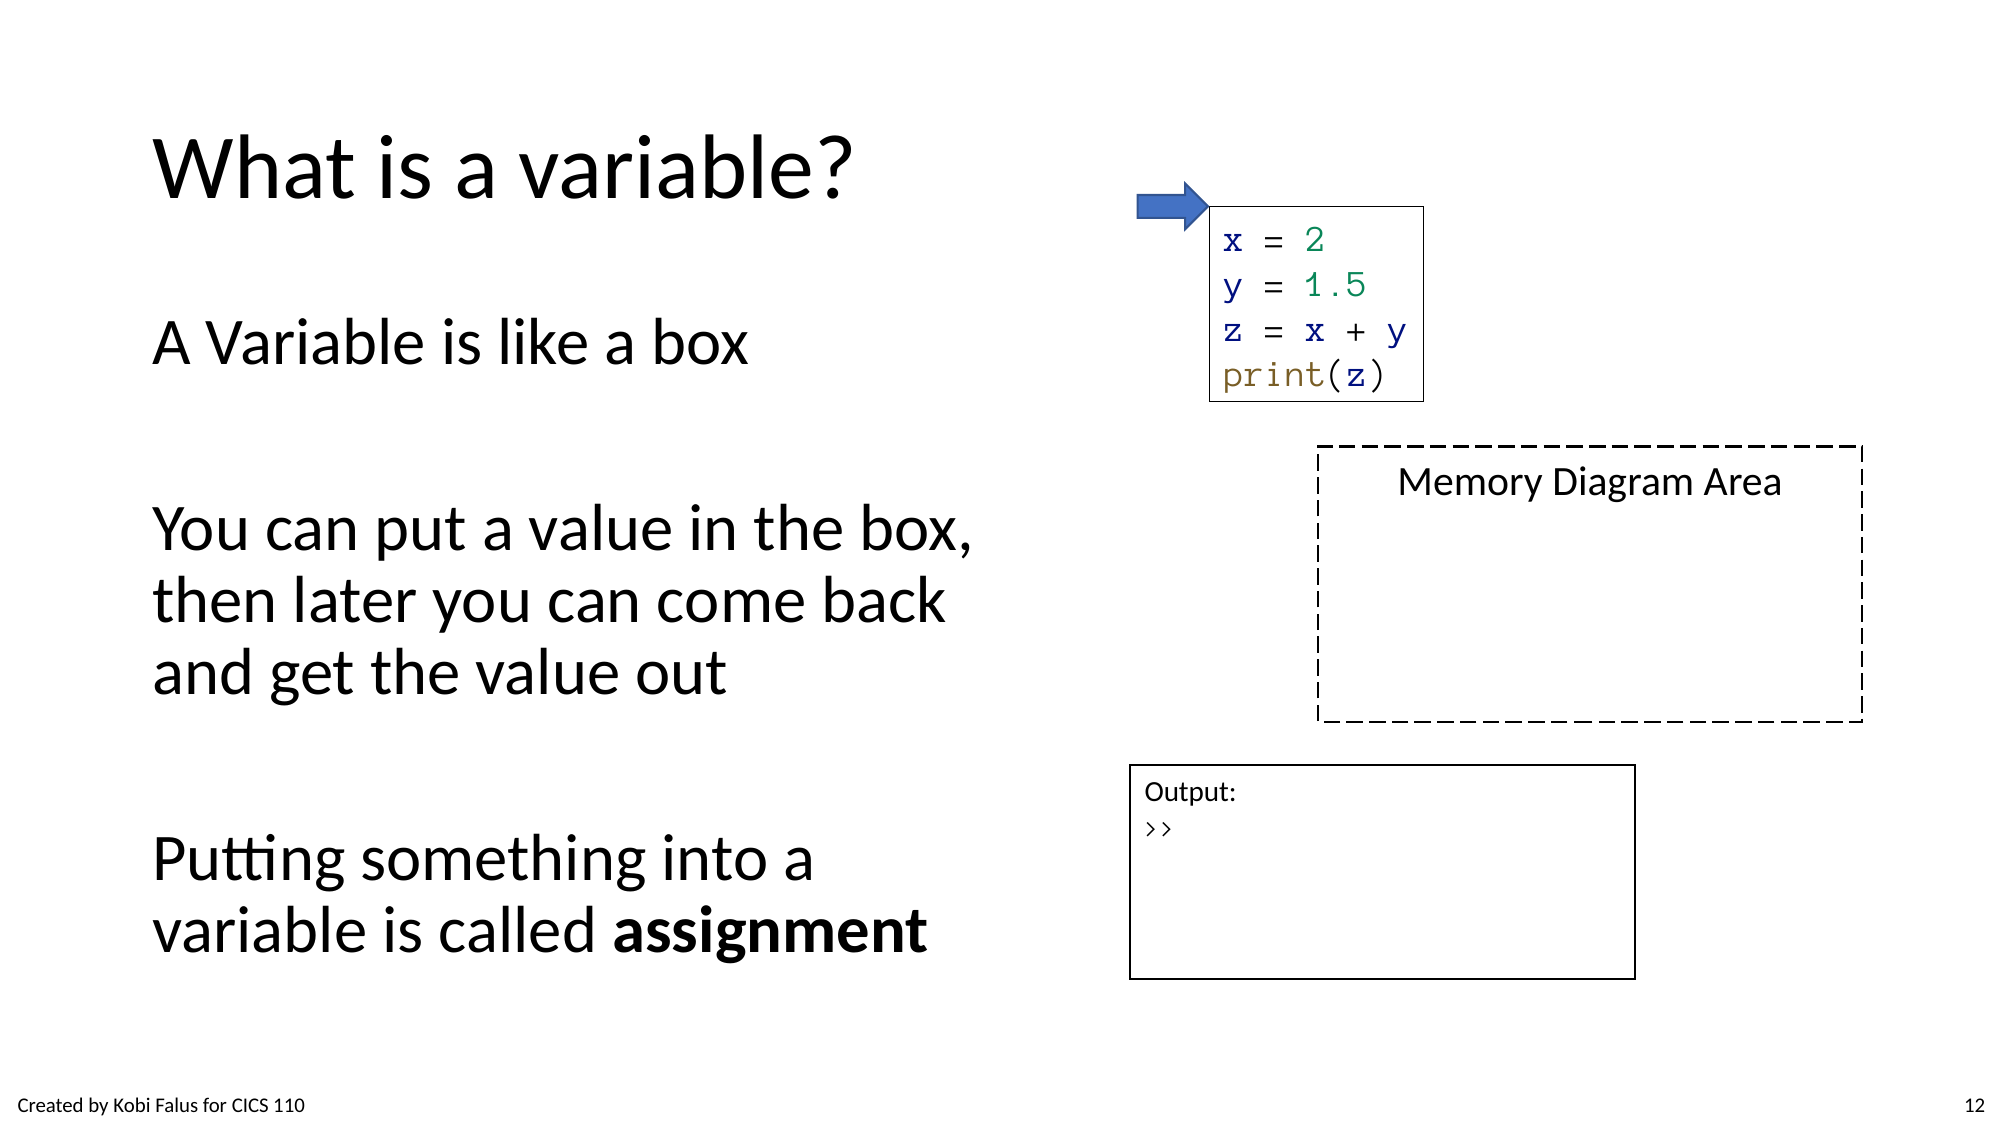

# What is a variable?

x = 2
y = 1.5
z = x + y
print(z)
A Variable is like a box

You can put a value in the box, then later you can come back and get the value out

Putting something into a variable is called assignment
Memory Diagram Area
Output:
>>